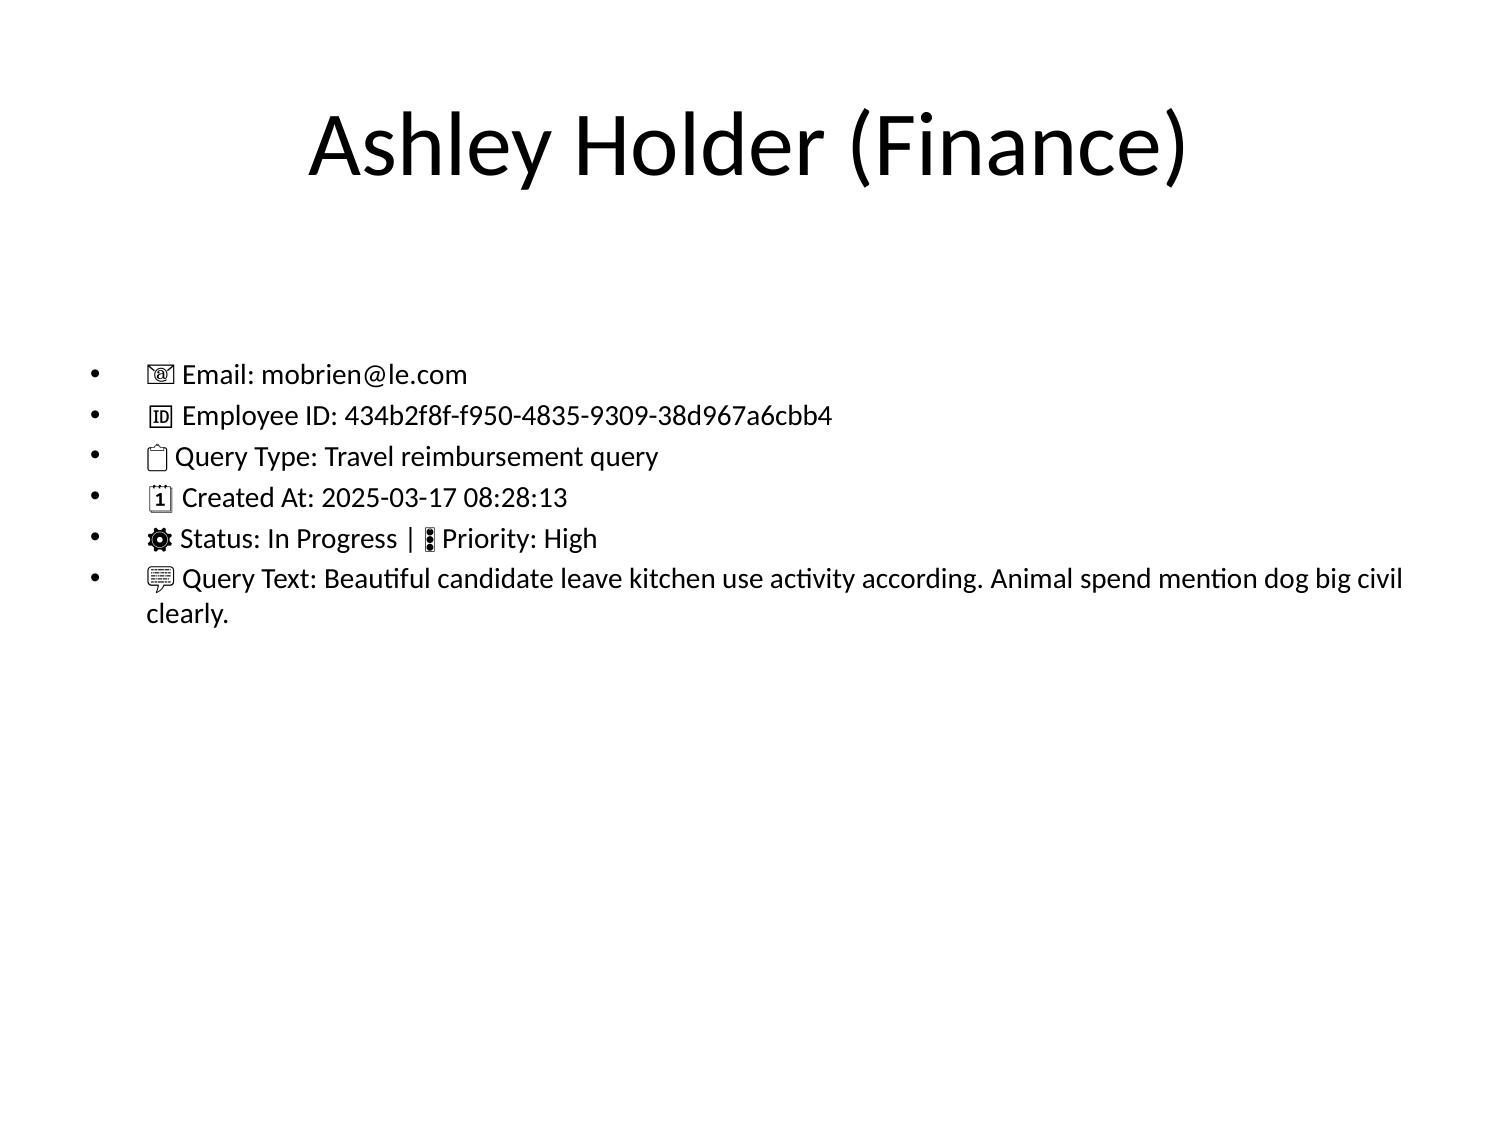

# Ashley Holder (Finance)

📧 Email: mobrien@le.com
🆔 Employee ID: 434b2f8f-f950-4835-9309-38d967a6cbb4
📋 Query Type: Travel reimbursement query
🗓 Created At: 2025-03-17 08:28:13
⚙ Status: In Progress | 🚦 Priority: High
💬 Query Text: Beautiful candidate leave kitchen use activity according. Animal spend mention dog big civil clearly.